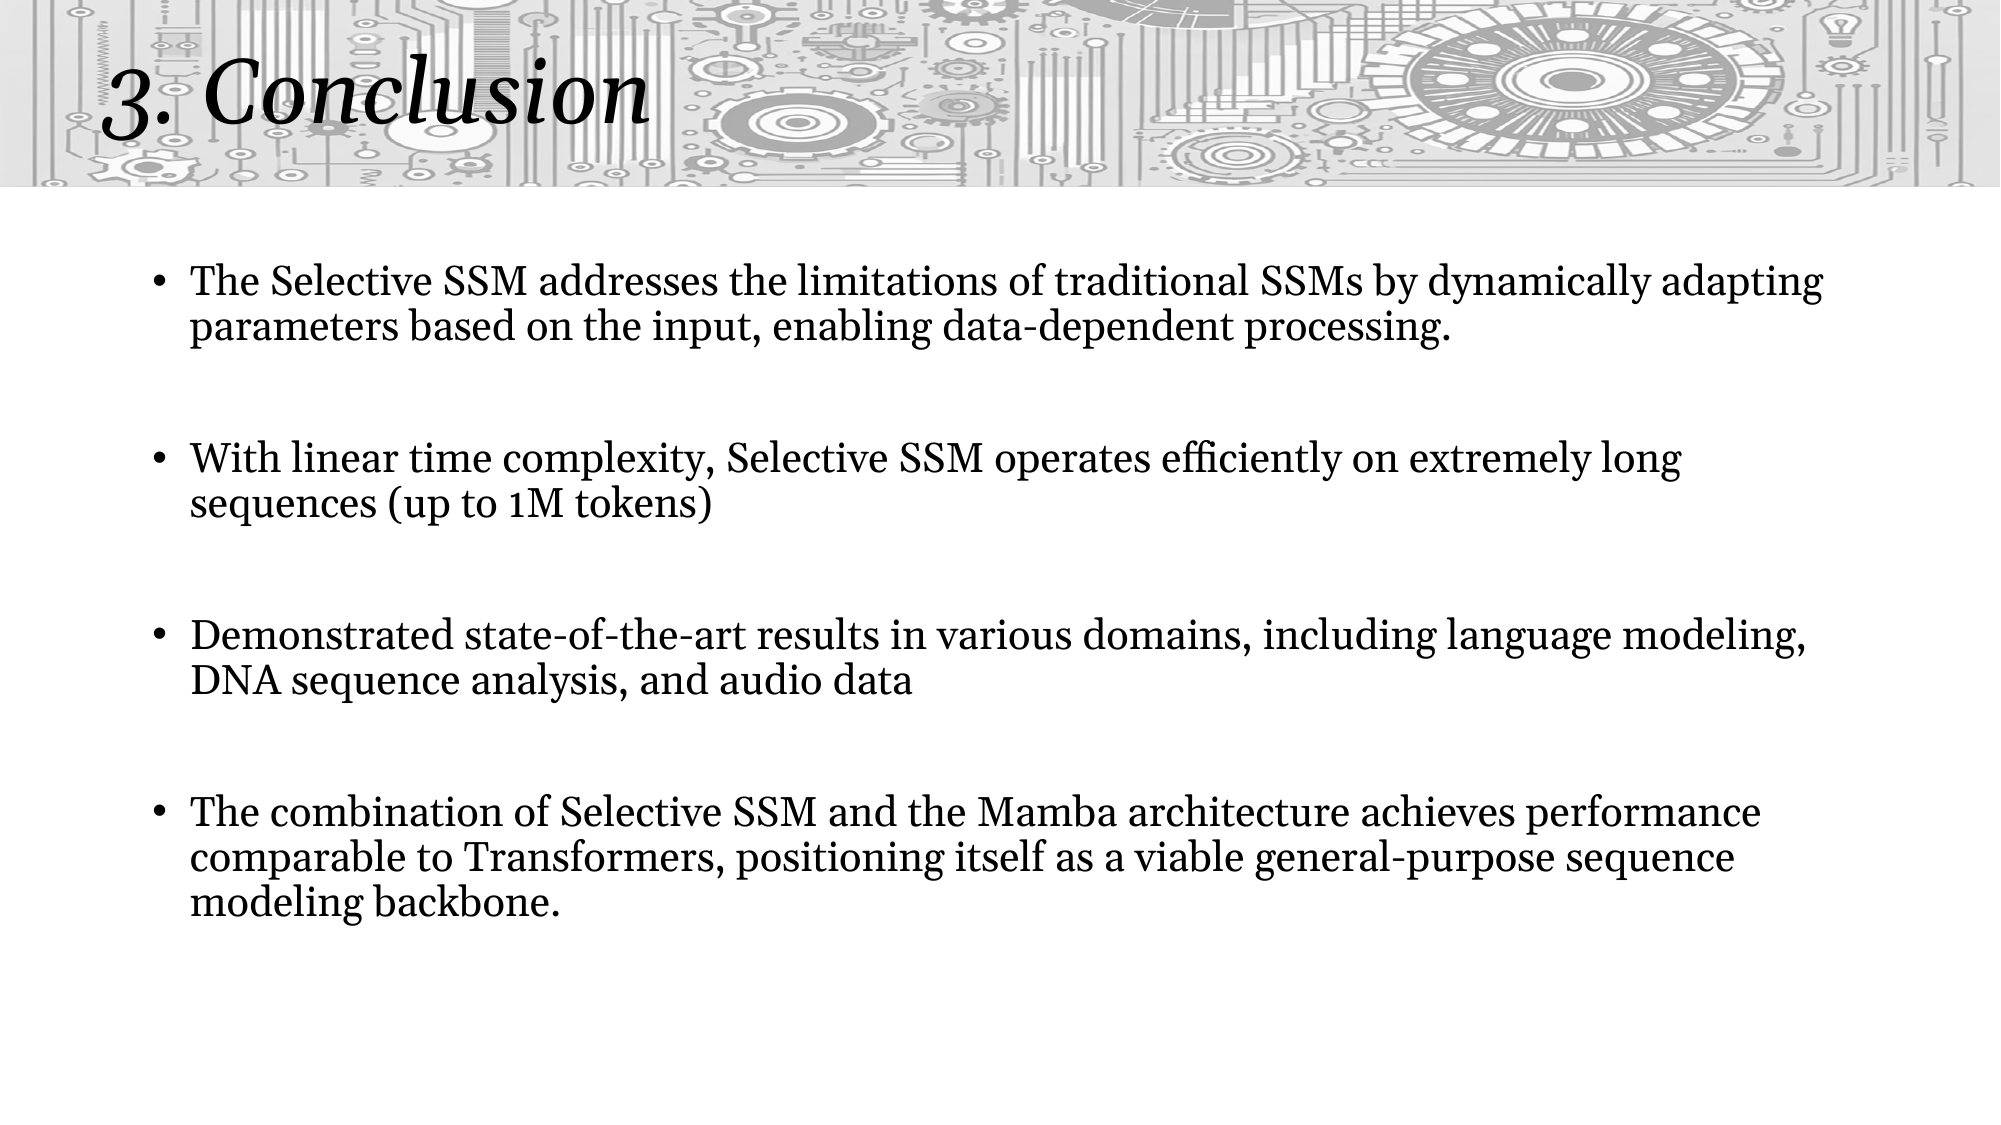

3. Conclusion

The Selective SSM addresses the limitations of traditional SSMs by dynamically adapting parameters based on the input, enabling data-dependent processing.

With linear time complexity, Selective SSM operates efficiently on extremely long sequences (up to 1M tokens)

Demonstrated state-of-the-art results in various domains, including language modeling, DNA sequence analysis, and audio data

The combination of Selective SSM and the Mamba architecture achieves performance comparable to Transformers, positioning itself as a viable general-purpose sequence modeling backbone.